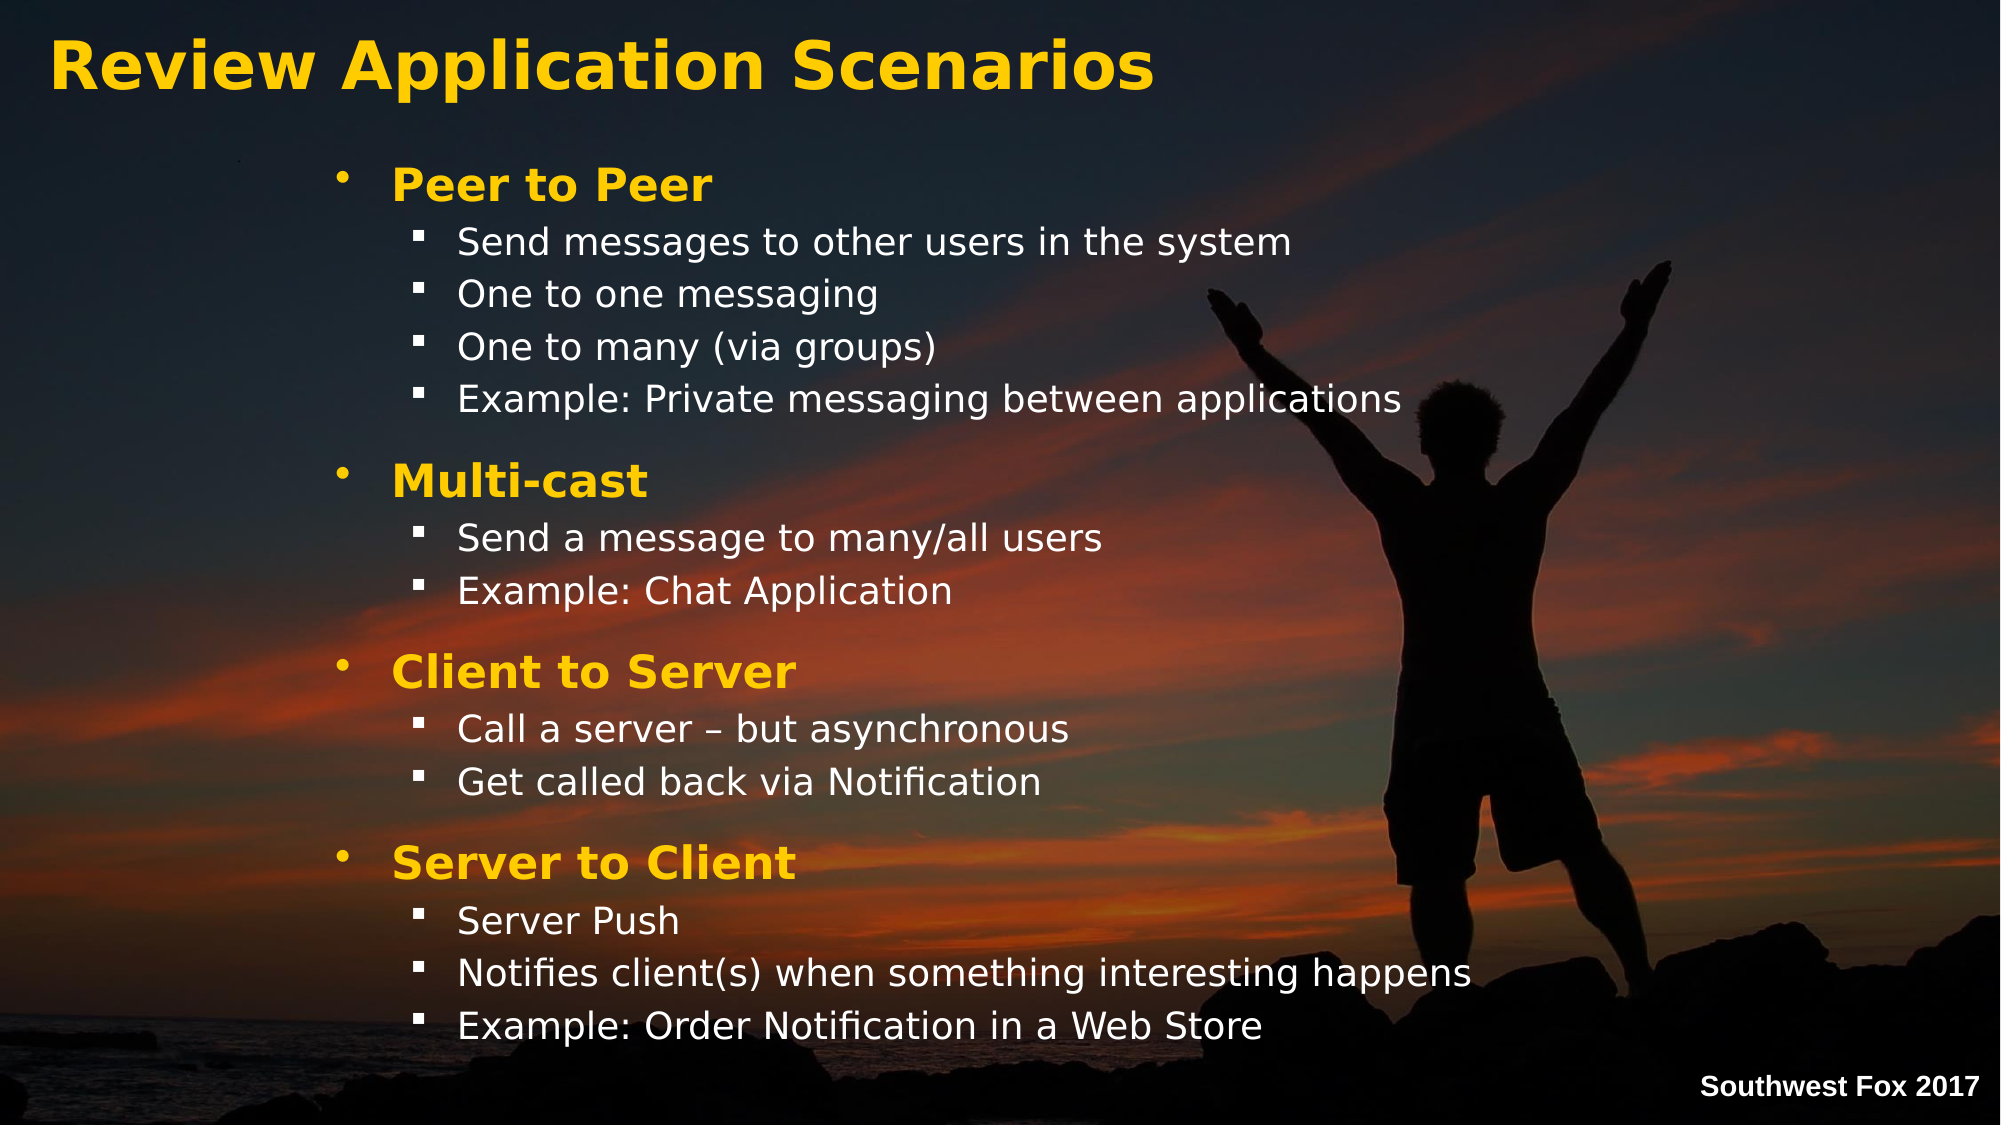

# Review Application Scenarios
Peer to Peer
Send messages to other users in the system
One to one messaging
One to many (via groups)
Example: Private messaging between applications
Multi-cast
Send a message to many/all users
Example: Chat Application
Client to Server
Call a server – but asynchronous
Get called back via Notification
Server to Client
Server Push
Notifies client(s) when something interesting happens
Example: Order Notification in a Web Store